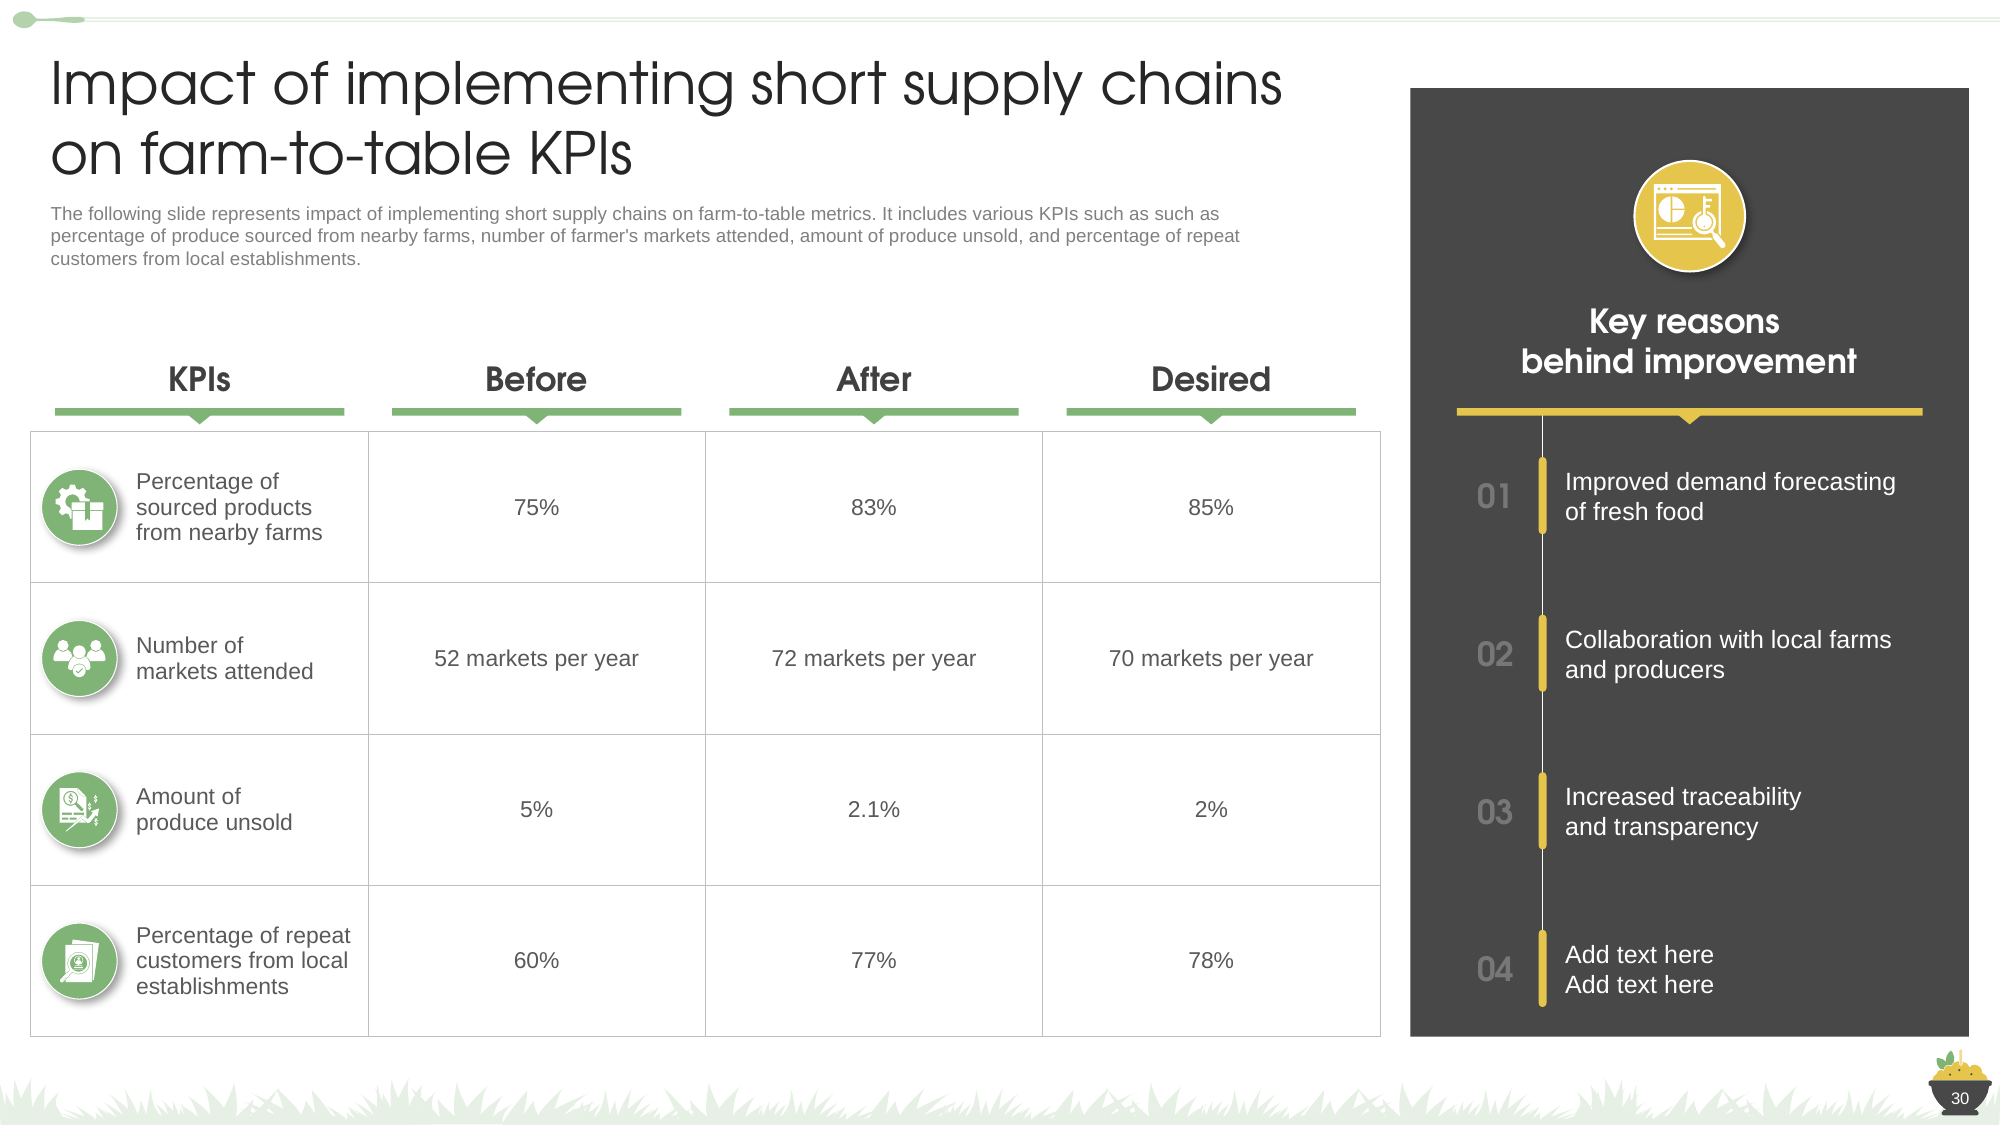

# Impact of implementing short supply chains on farm-to-table KPIs

Key reasons
behind improvement

Improved demand forecasting of fresh food
01

Collaboration with local farms and producers
02

Increased traceability
and transparency
03

Add text here
Add text here
04
The following slide represents impact of implementing short supply chains on farm-to-table metrics. It includes various KPIs such as such as percentage of produce sourced from nearby farms, number of farmer's markets attended, amount of produce unsold, and percentage of repeat customers from local establishments.
KPIs

Before

After

Desired

| Percentage of sourced products from nearby farms | 75% | 83% | 85% |
| --- | --- | --- | --- |
| Number of markets attended | 52 markets per year | 72 markets per year | 70 markets per year |
| Amount of produce unsold | 5% | 2.1% | 2% |
| Percentage of repeat customers from local establishments | 60% | 77% | 78% |

30